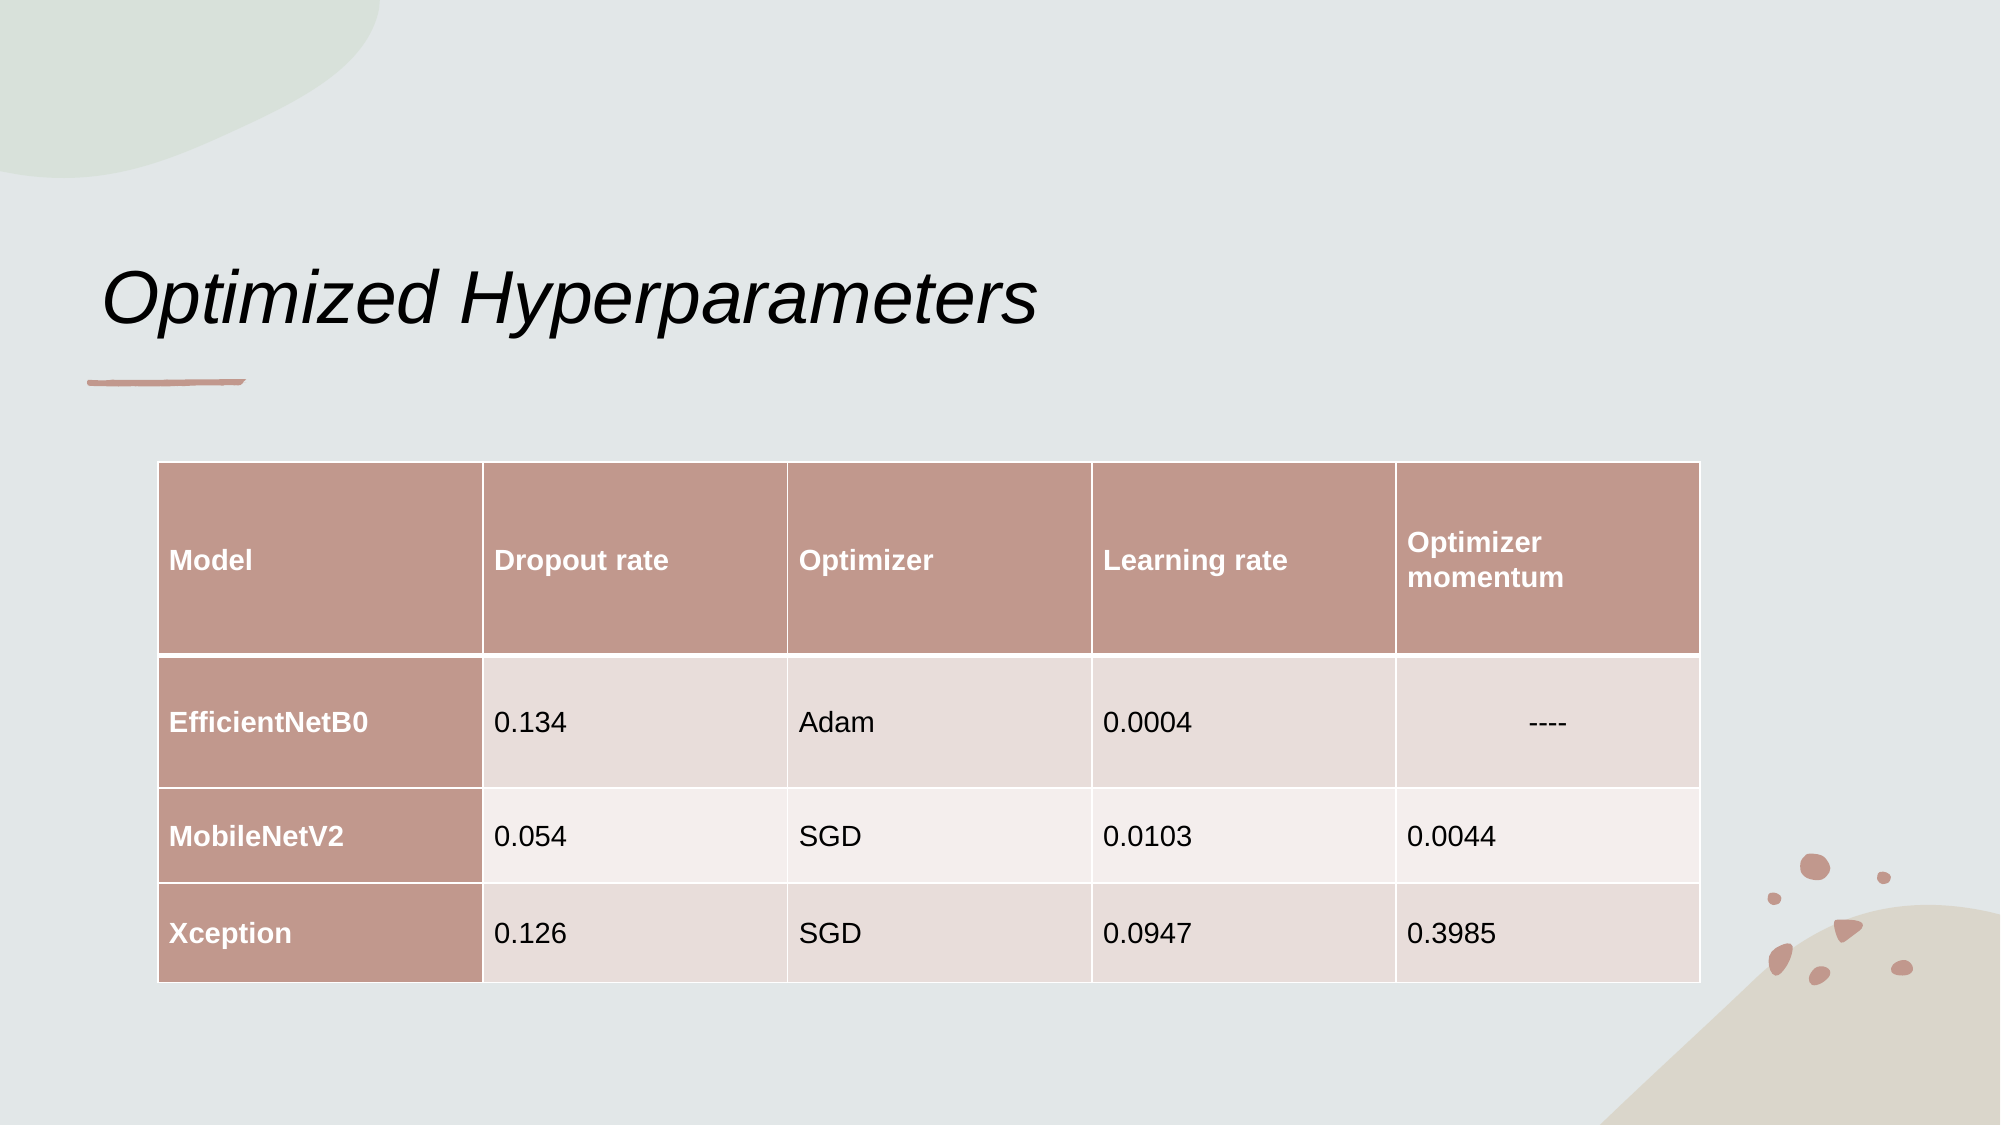

# Optimized Hyperparameters
| Model | Dropout rate | Optimizer | Learning rate | Optimizer momentum |
| --- | --- | --- | --- | --- |
| EfficientNetB0 | 0.134 | Adam | 0.0004 | ---- |
| MobileNetV2 | 0.054 | SGD | 0.0103 | 0.0044 |
| Xception | 0.126 | SGD | 0.0947 | 0.3985 |